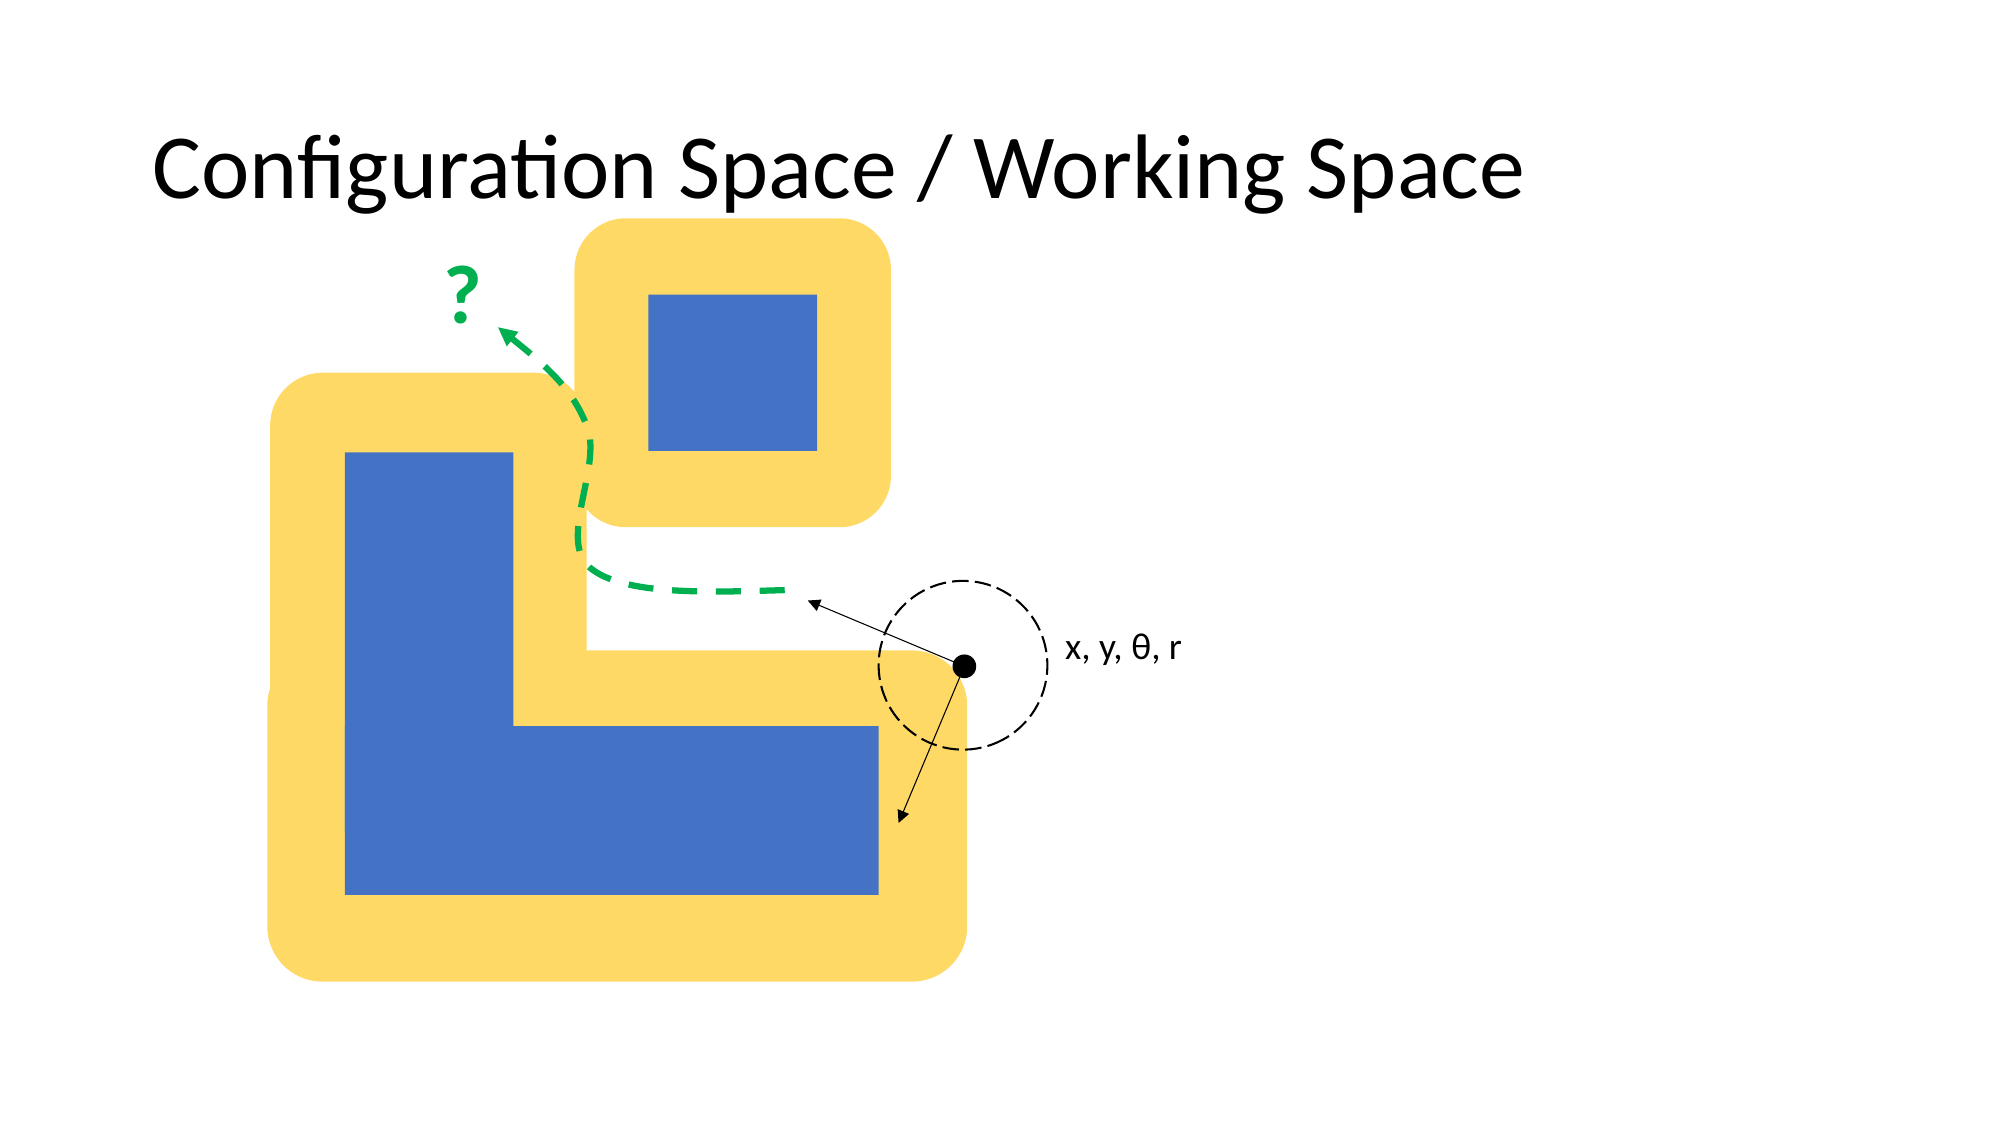

# Configuration Space / Working Space

?

x, y, θ, r